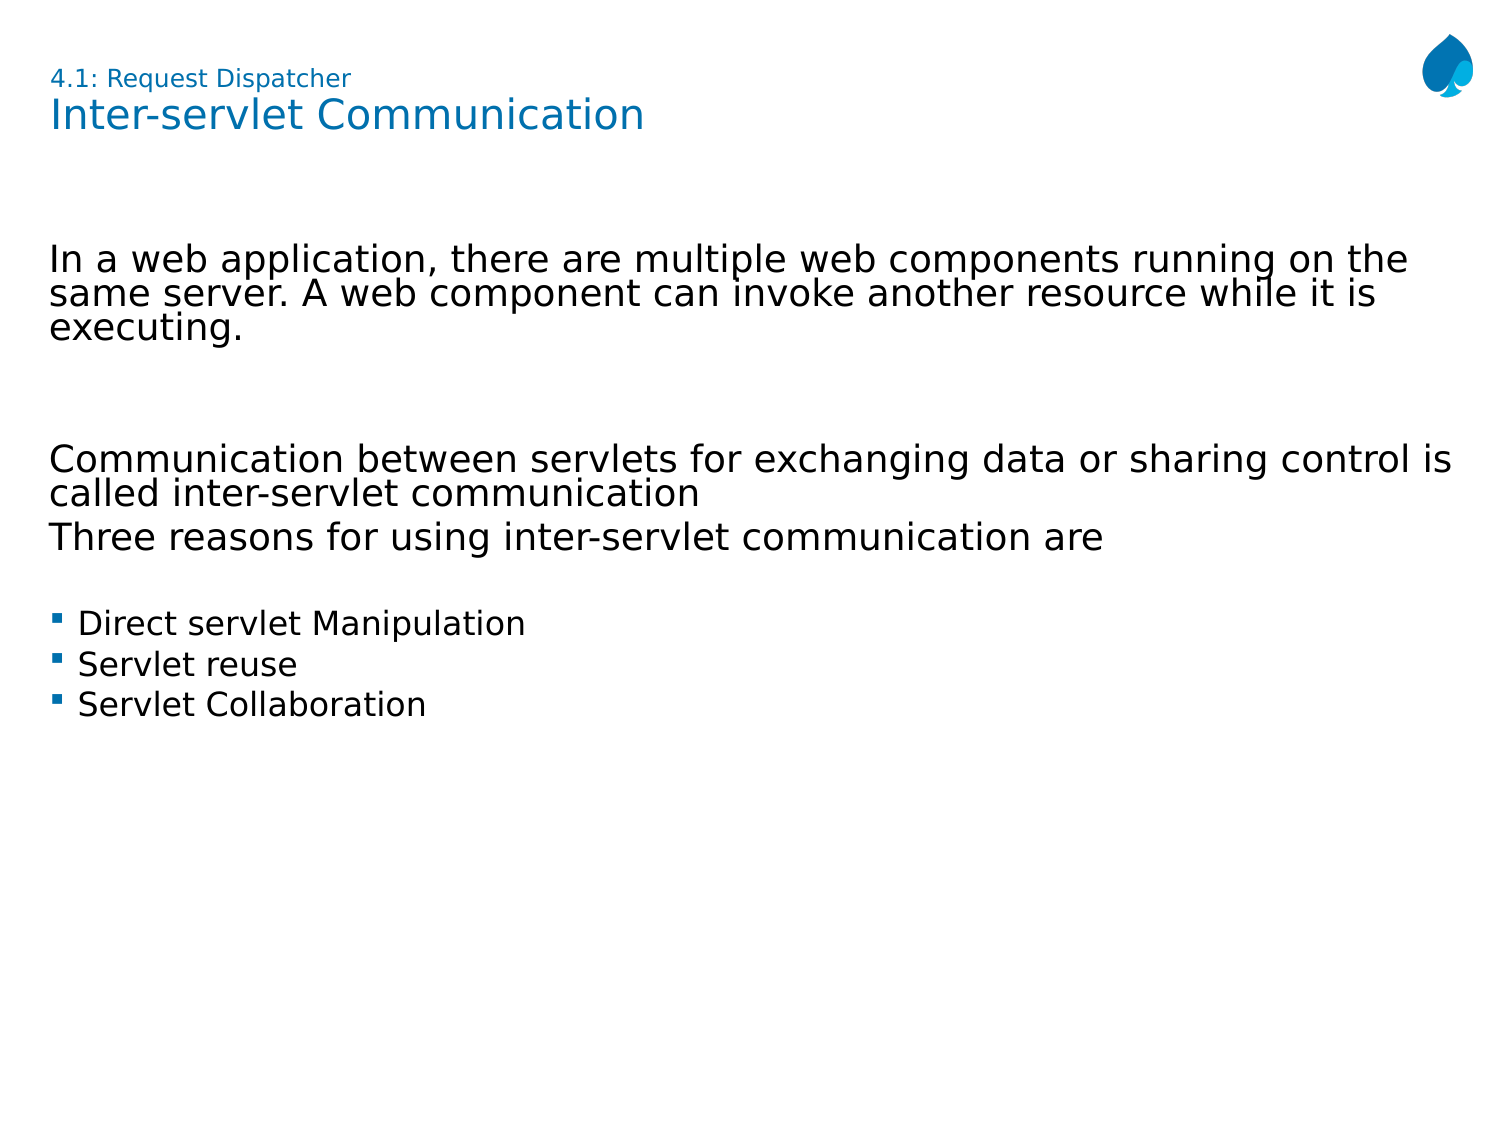

# 4.1: Request Dispatcher Inter-servlet Communication
In a web application, there are multiple web components running on the same server. A web component can invoke another resource while it is executing.

Communication between servlets for exchanging data or sharing control is called inter-servlet communication
Three reasons for using inter-servlet communication are

Direct servlet Manipulation
Servlet reuse
Servlet Collaboration